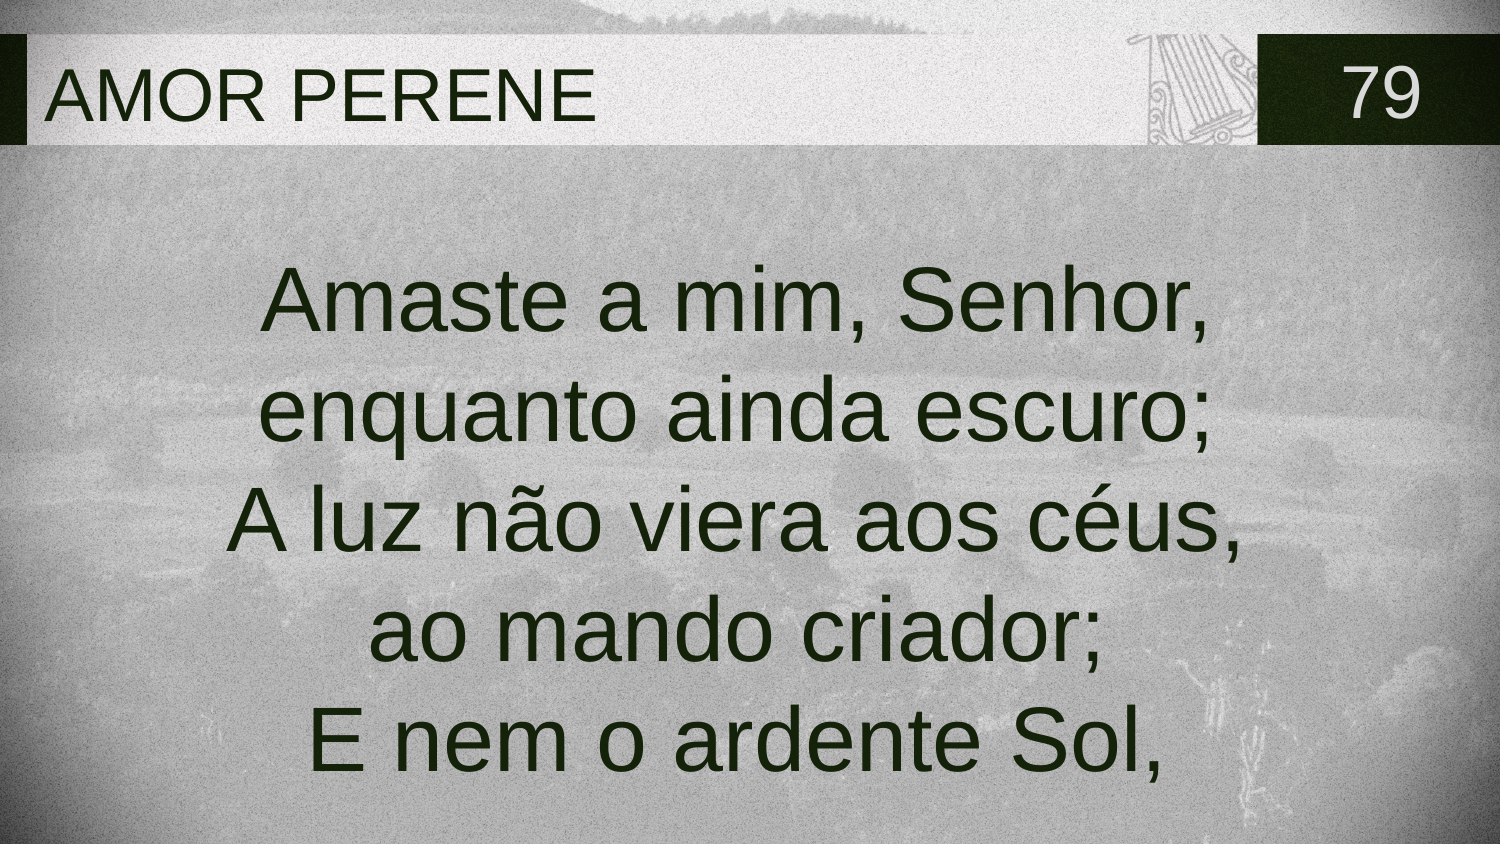

# AMOR PERENE
79
Amaste a mim, Senhor,
enquanto ainda escuro;
A luz não viera aos céus,
ao mando criador;
E nem o ardente Sol,